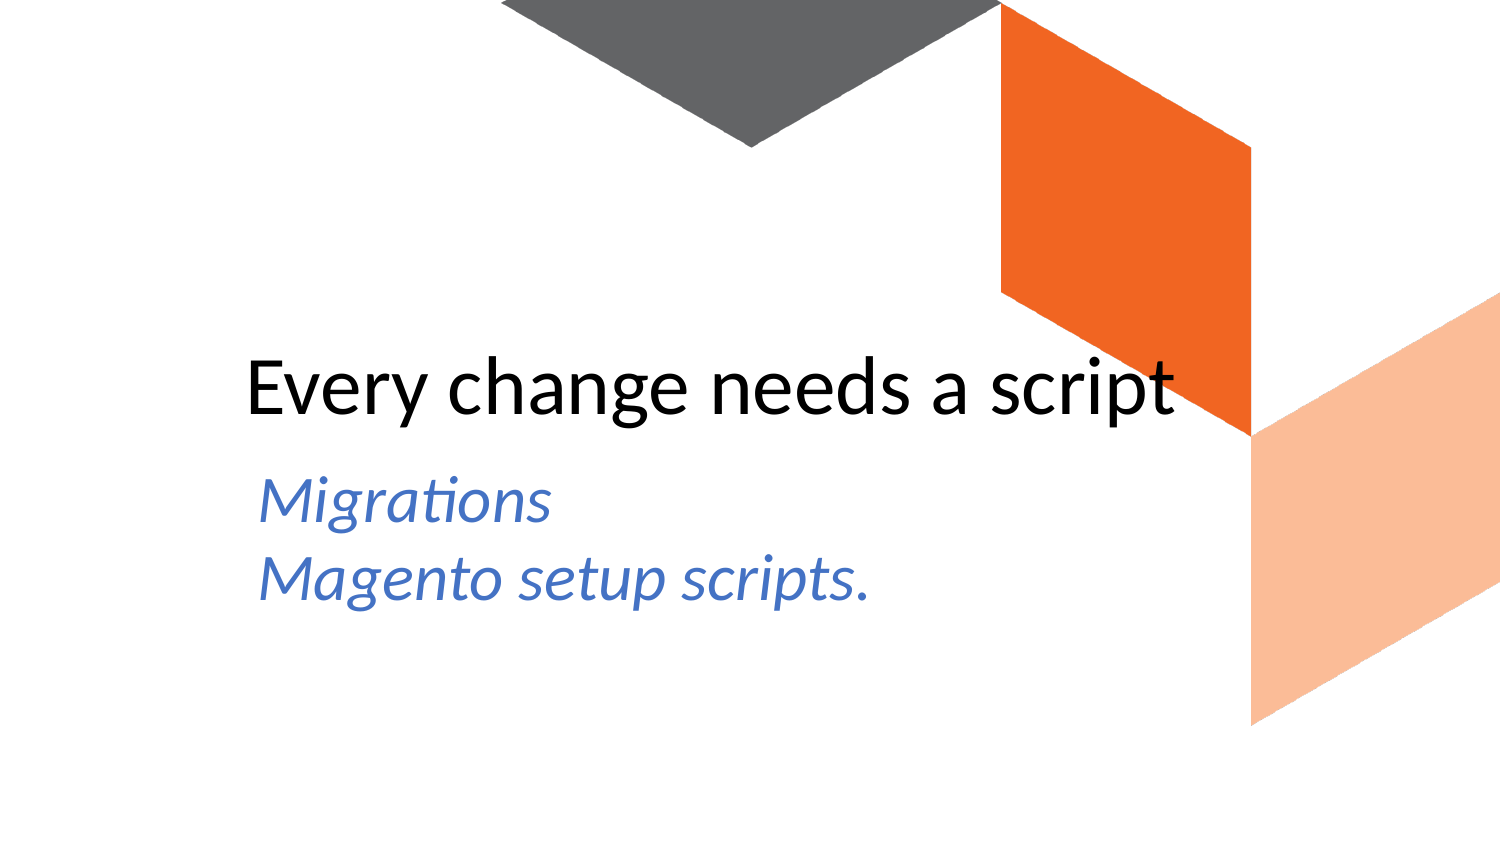

# Every change needs a script
Migrations
Magento setup scripts.